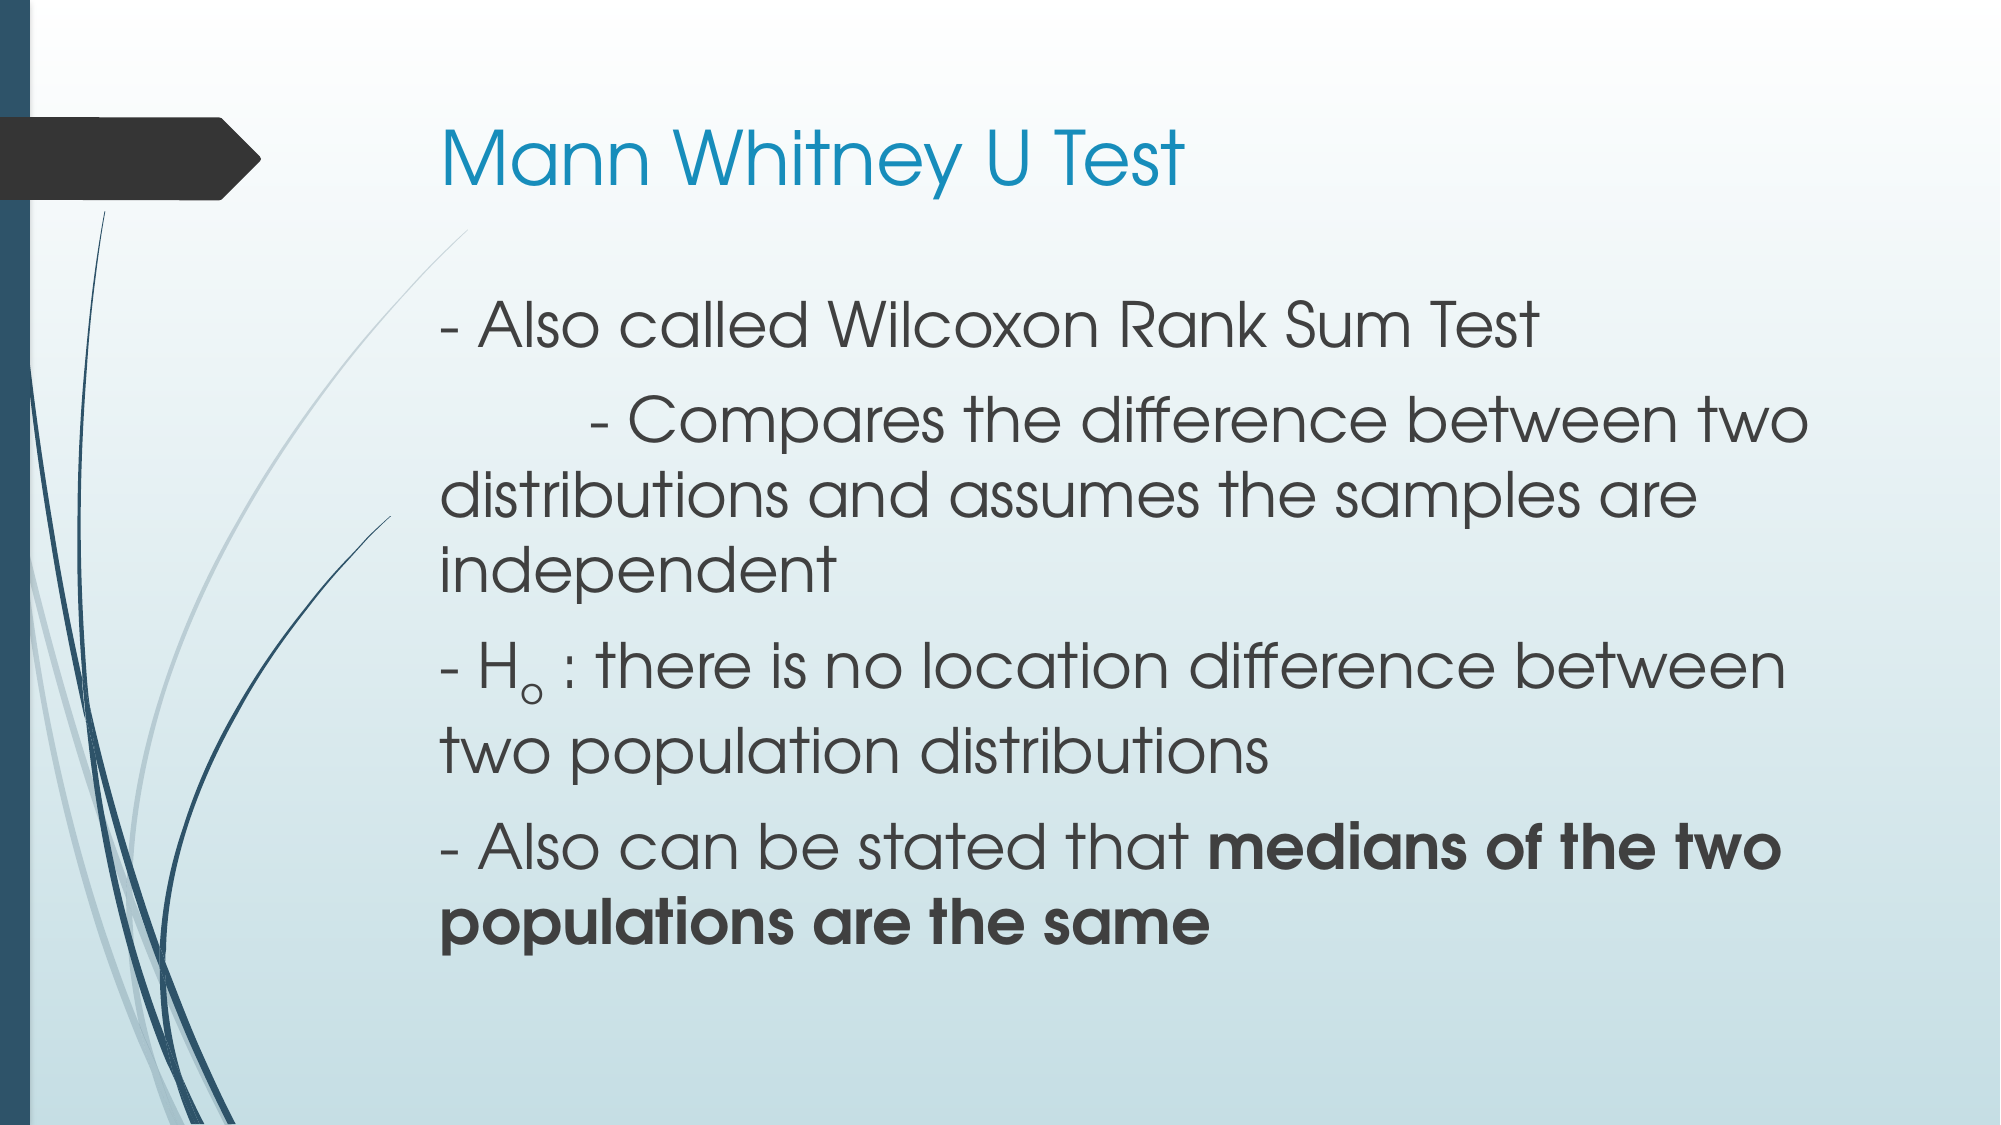

# Mann Whitney U Test
- Also called Wilcoxon Rank Sum Test
	- Compares the difference between two distributions and assumes the samples are independent
- Ho : there is no location difference between two population distributions
- Also can be stated that medians of the two populations are the same